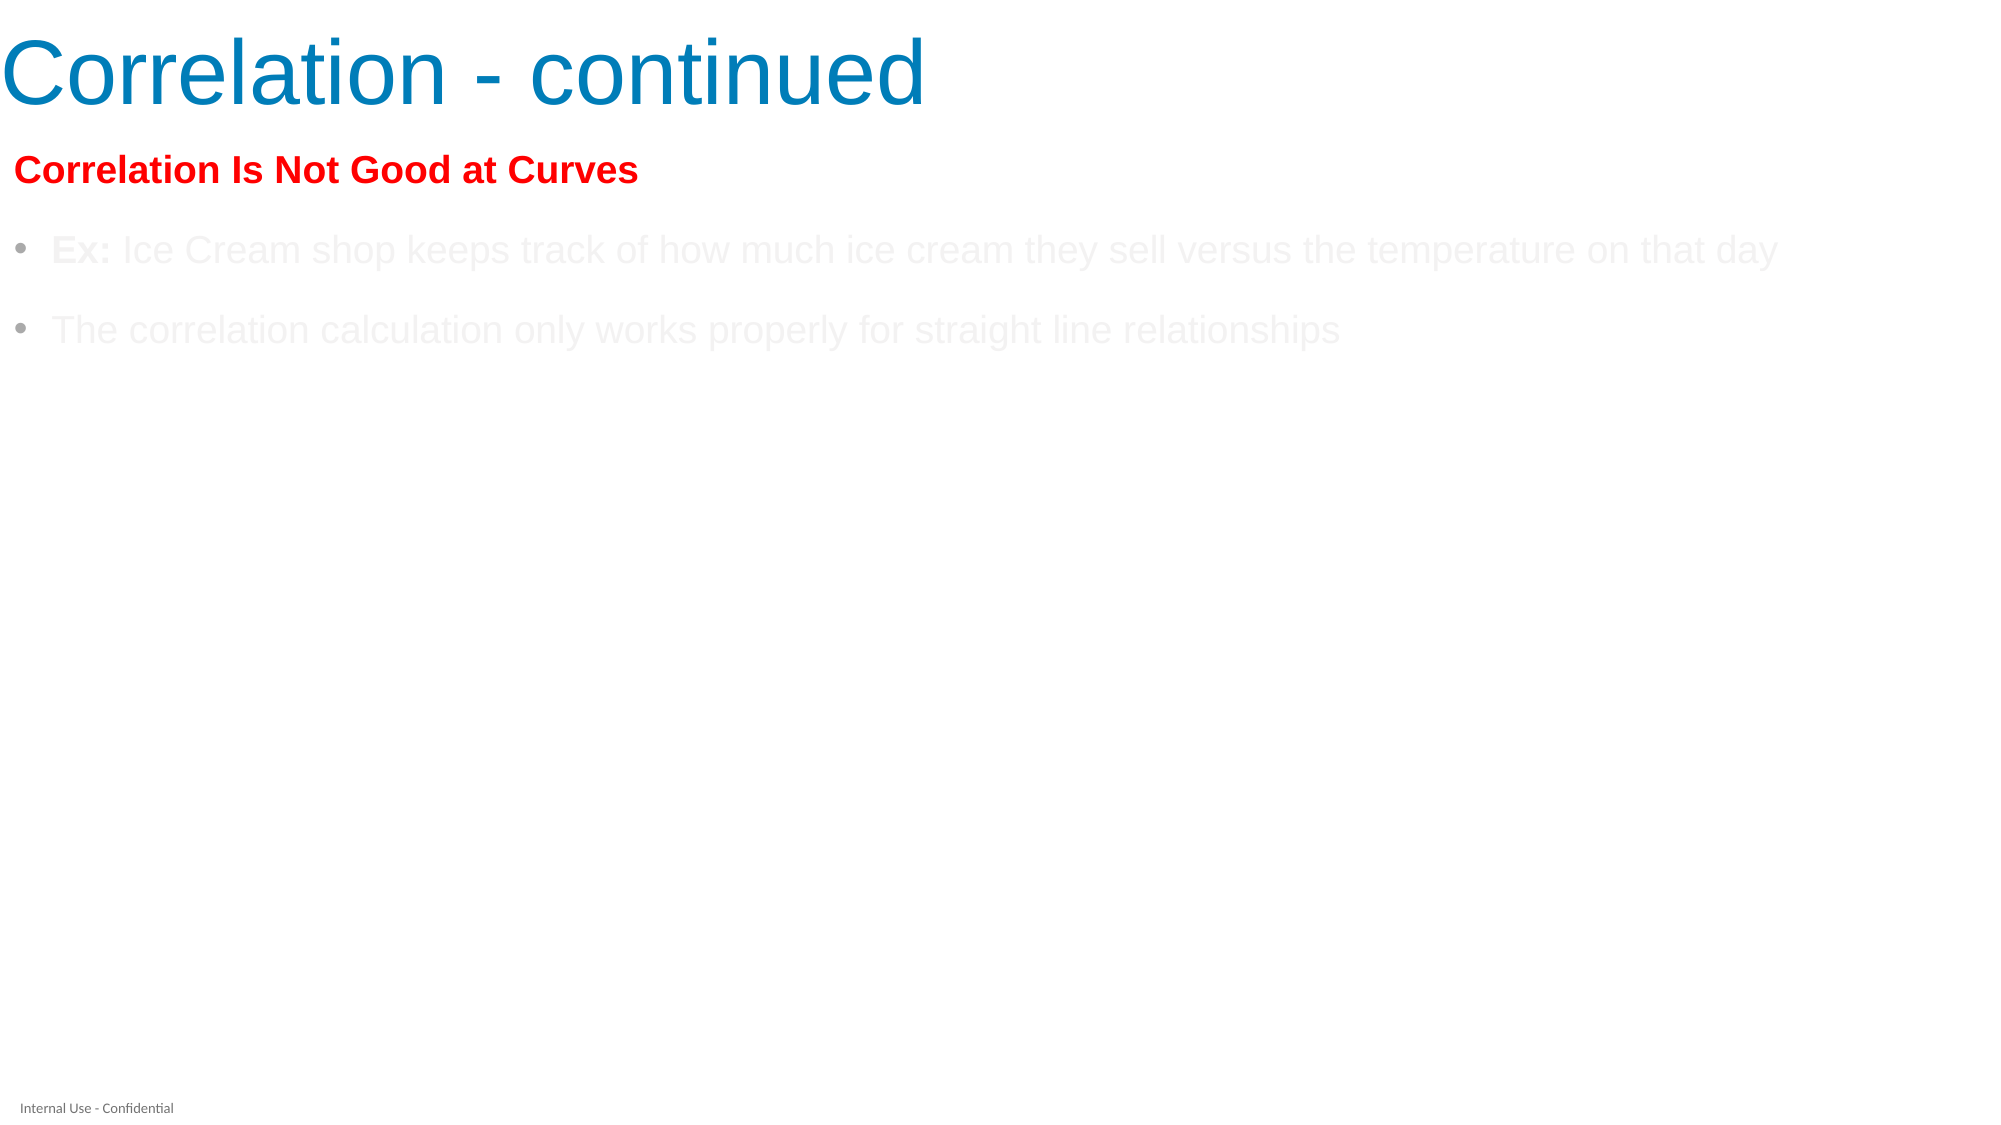

# Correlation - continued
Correlation Is Not Good at Curves
Ex: Ice Cream shop keeps track of how much ice cream they sell versus the temperature on that day
The correlation calculation only works properly for straight line relationships